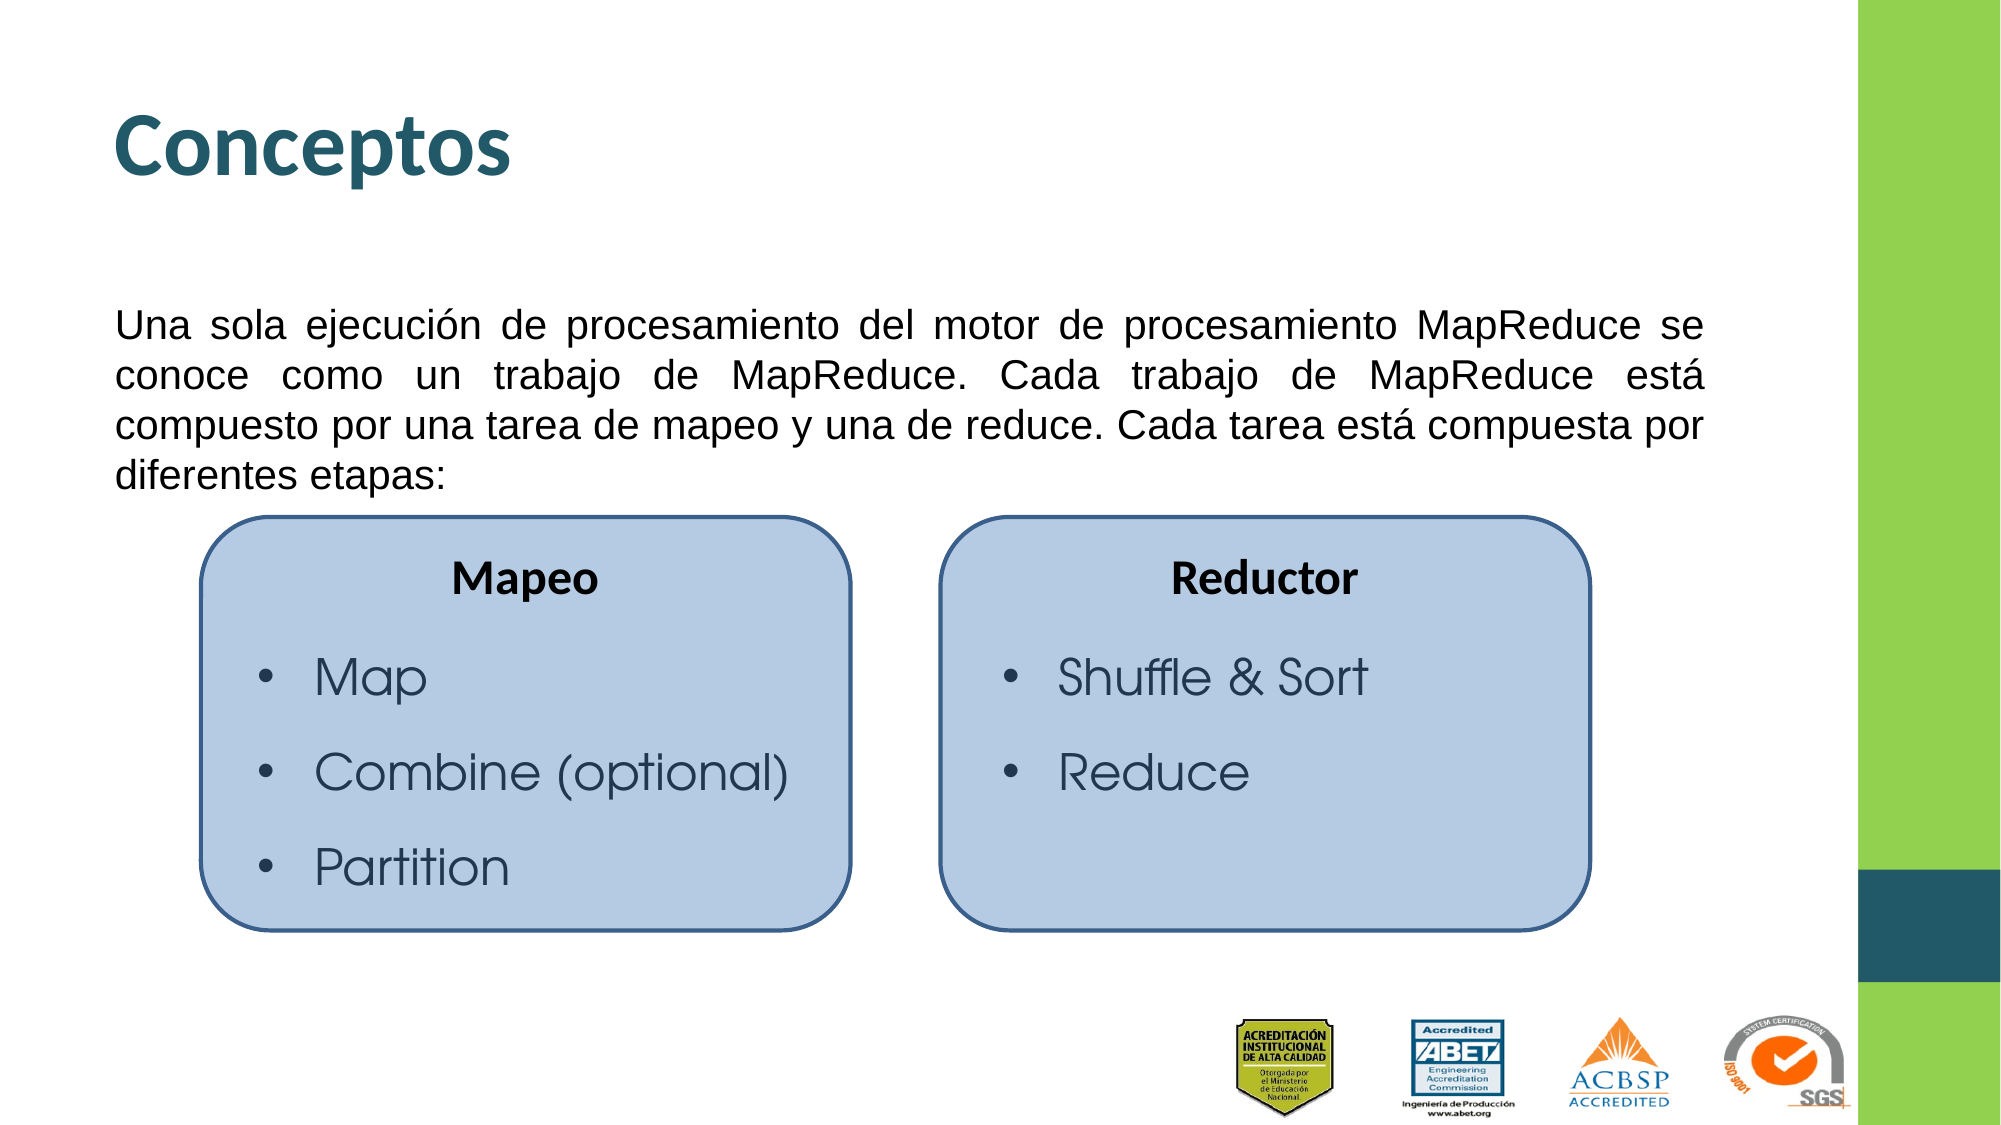

# Conceptos
Una sola ejecución de procesamiento del motor de procesamiento MapReduce se conoce como un trabajo de MapReduce. Cada trabajo de MapReduce está compuesto por una tarea de mapeo y una de reduce. Cada tarea está compuesta por diferentes etapas:
Mapeo
Reductor
Map
Combine (optional)
Partition
Shuffle & Sort
Reduce